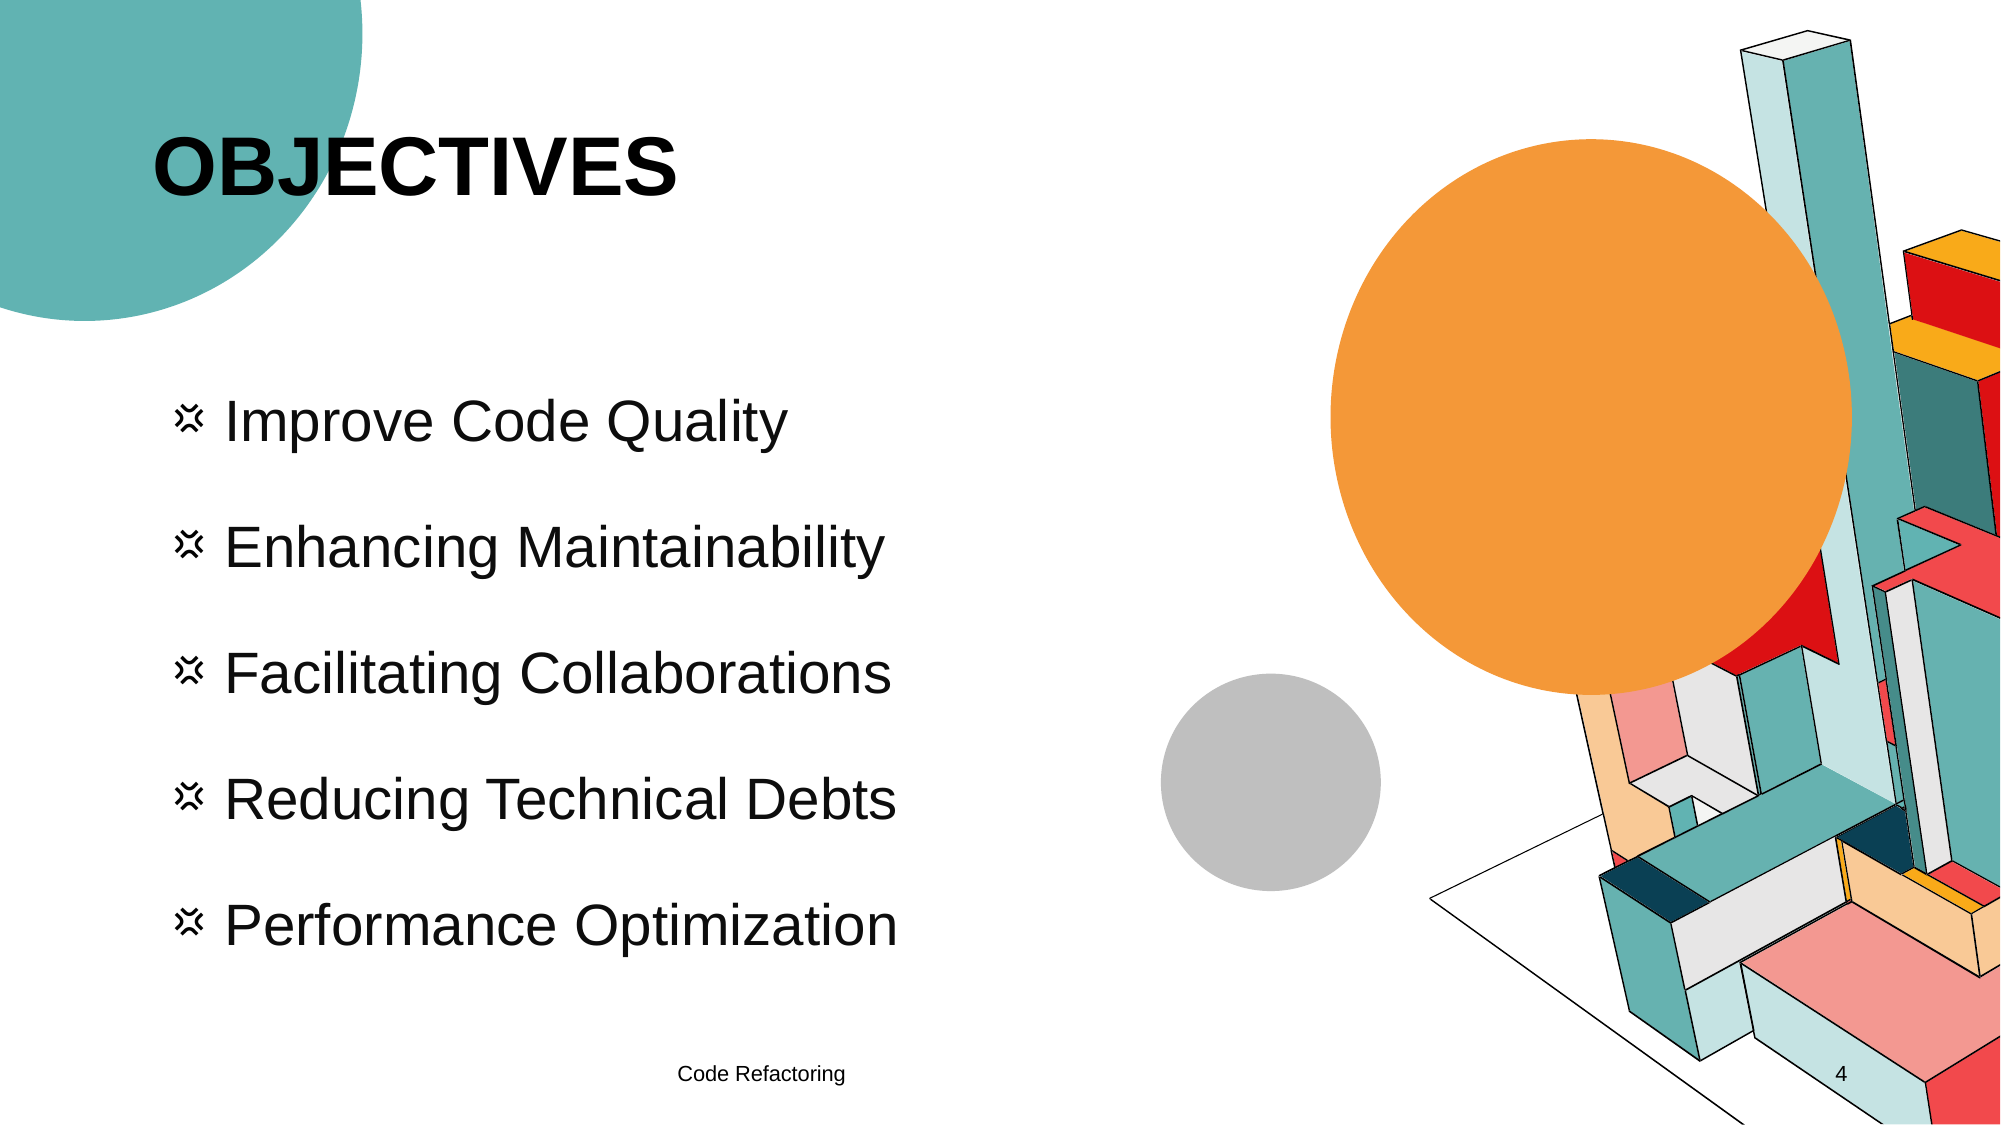

# Objectives

Improve Code Quality
Enhancing Maintainability
Facilitating Collaborations
Reducing Technical Debts
Performance Optimization

Code Refactoring
4